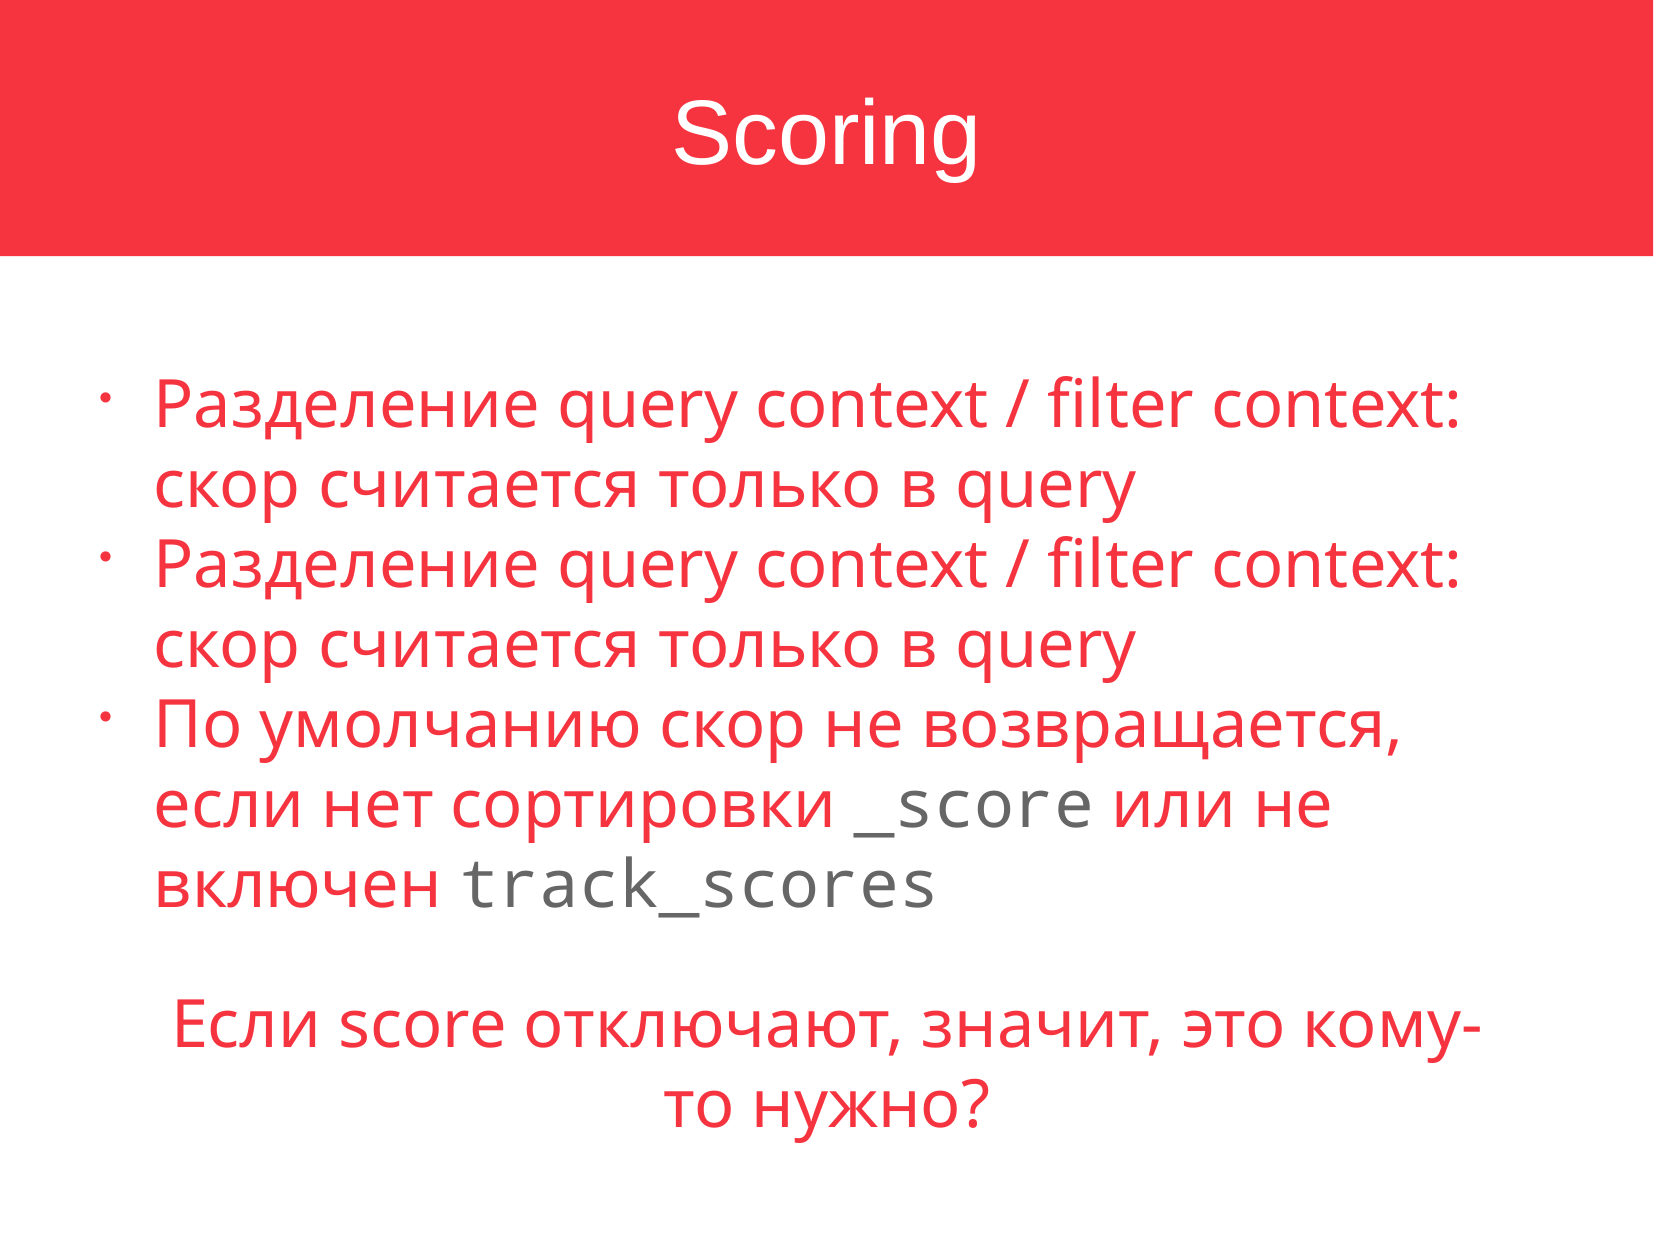

Scoring
Разделение query context / filter context: скор считается только в query
Разделение query context / filter context: скор считается только в query
По умолчанию скор не возвращается, если нет сортировки _score или не включен track_scores
Если score отключают, значит, это кому-то нужно?